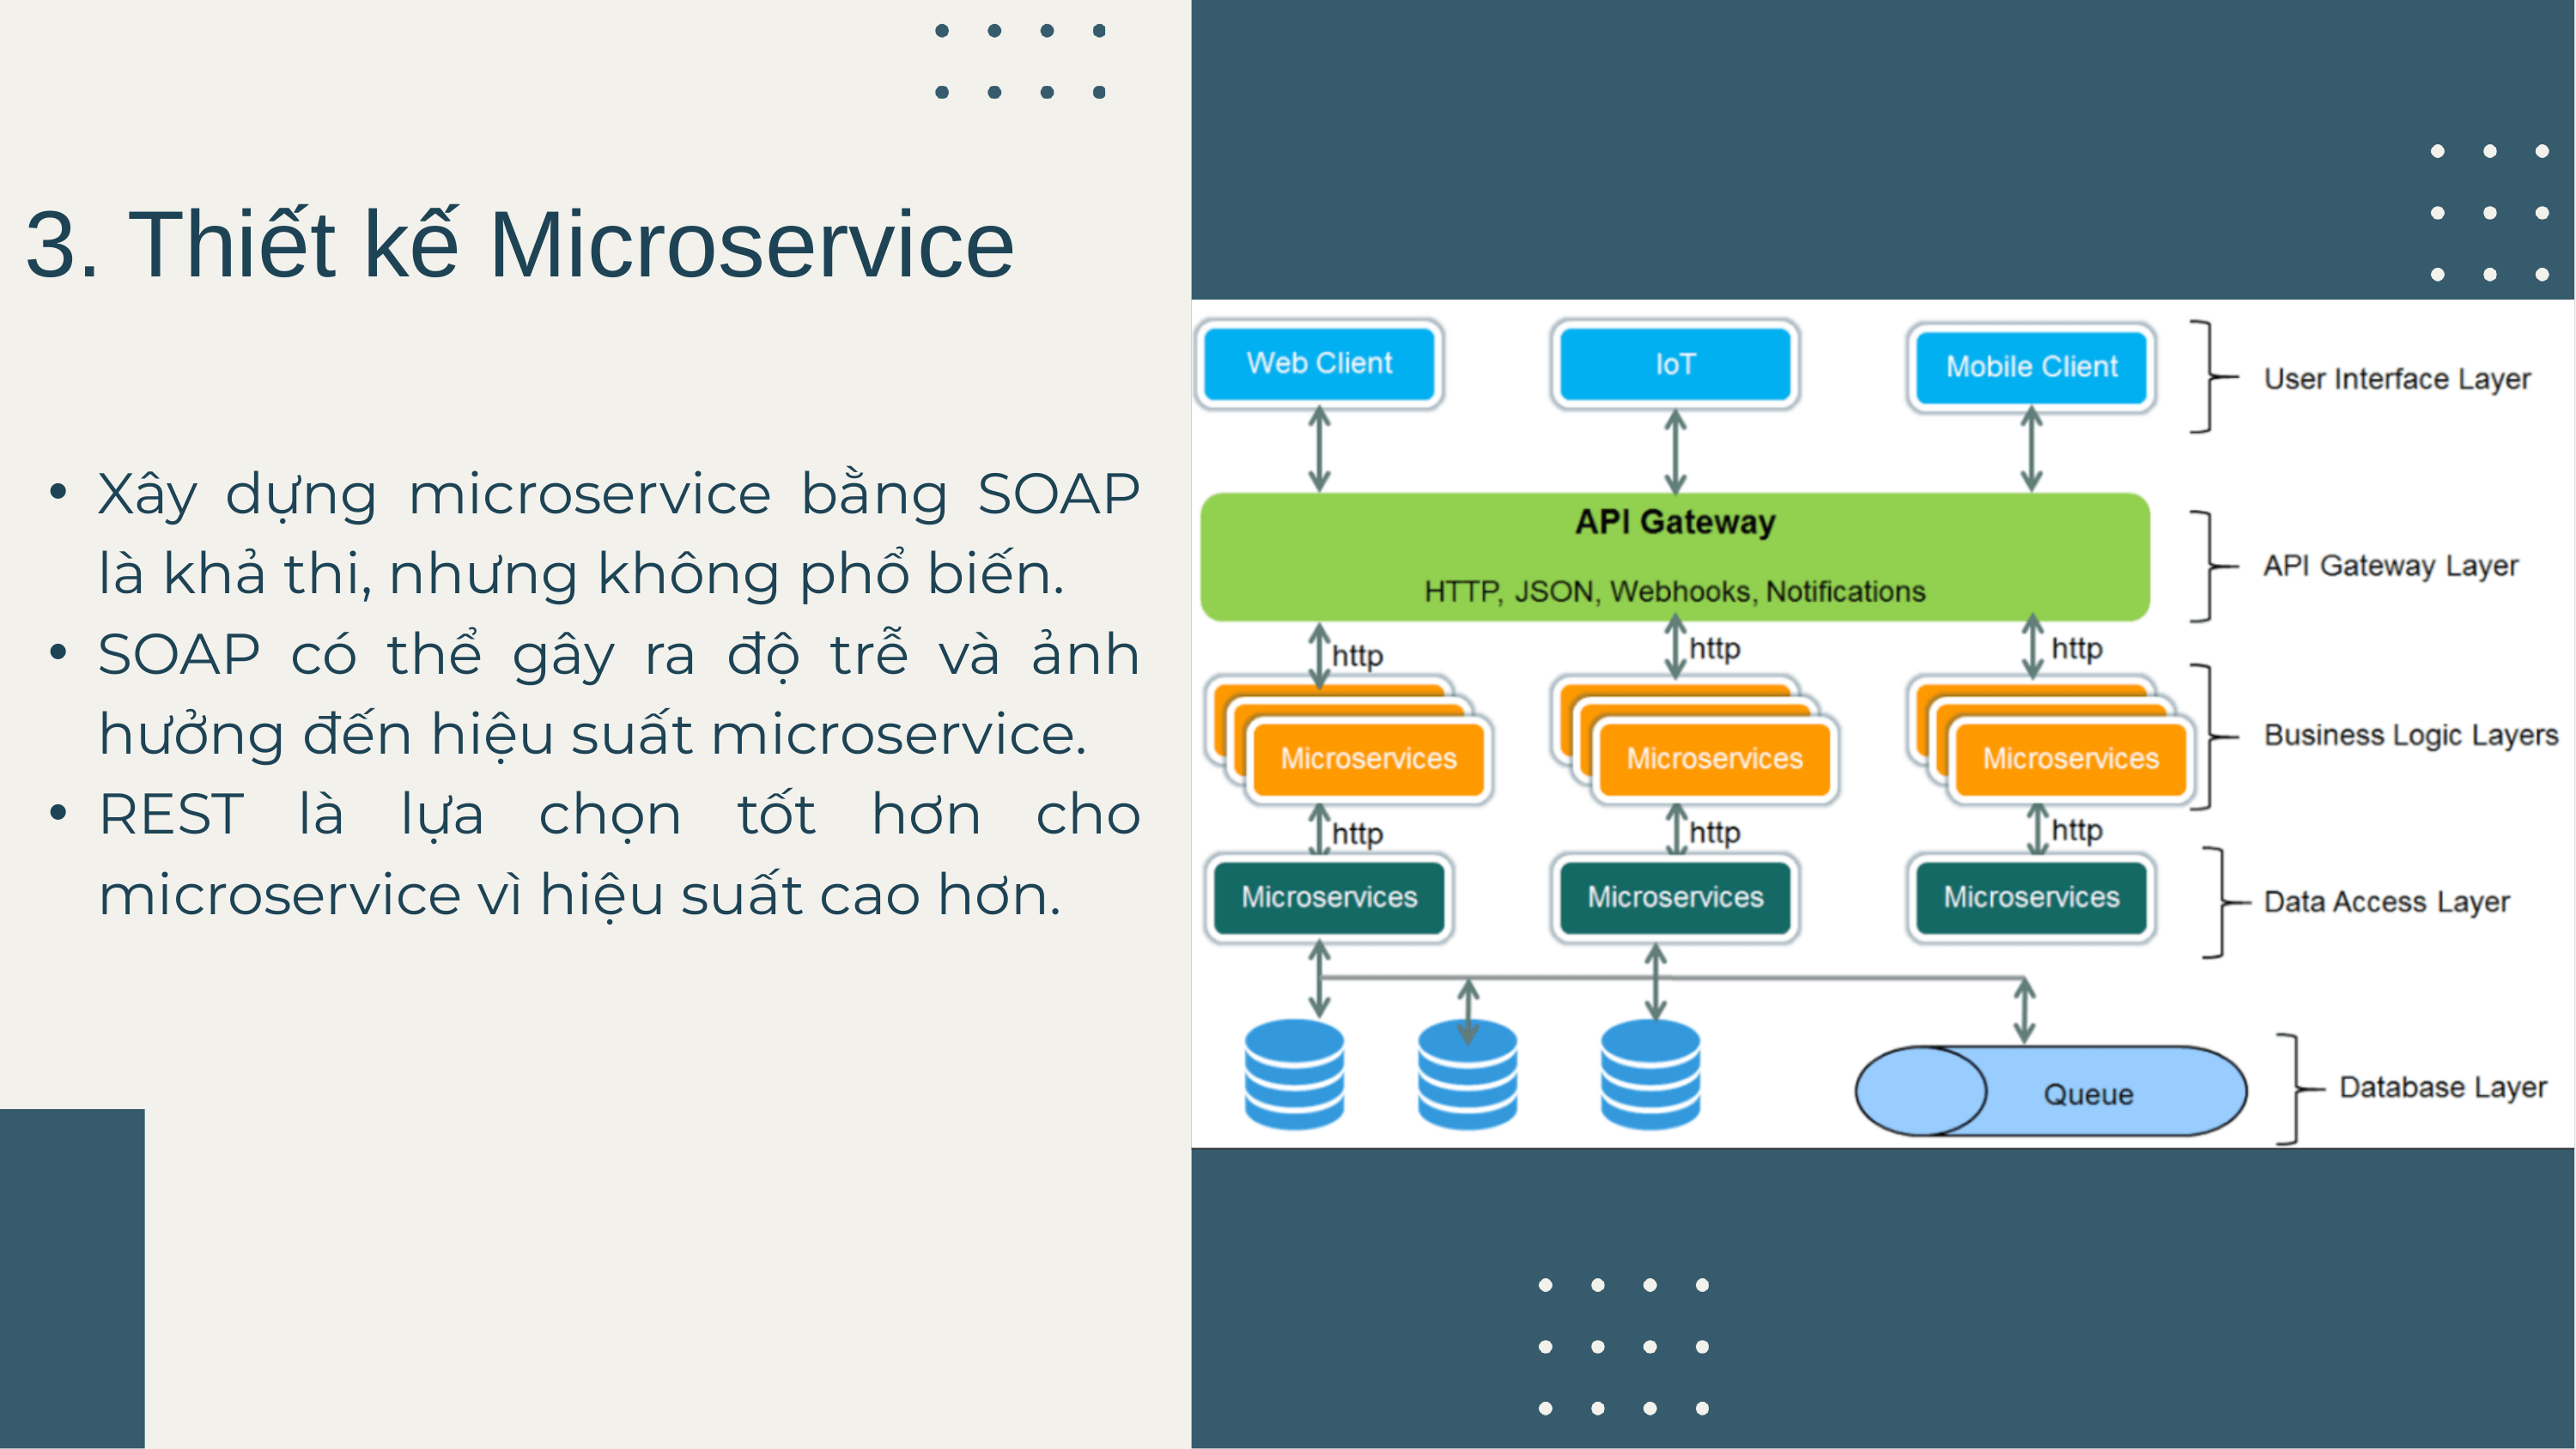

3. Thiết kế Microservice

Xây dựng microservice bằng SOAP là khả thi, nhưng không phổ biến.
SOAP có thể gây ra độ trễ và ảnh hưởng đến hiệu suất microservice.
REST là lựa chọn tốt hơn cho microservice vì hiệu suất cao hơn.